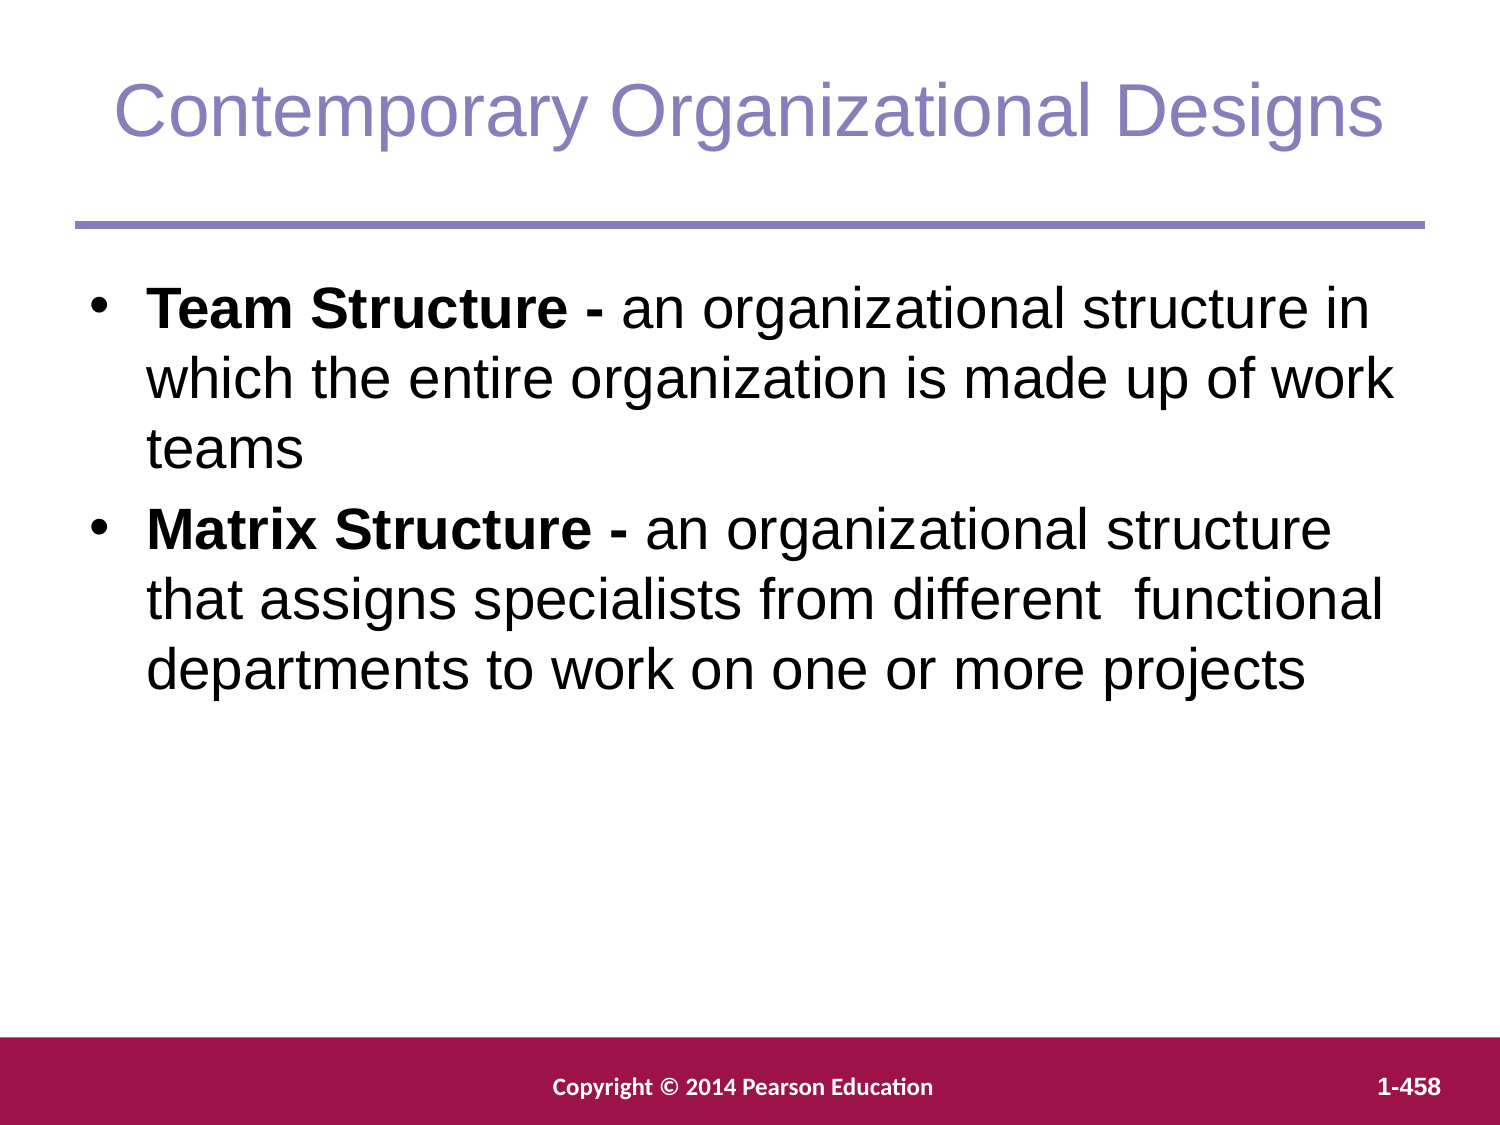

Contemporary Organizational Designs
Team Structure - an organizational structure in which the entire organization is made up of work teams
Matrix Structure - an organizational structure that assigns specialists from different  functional departments to work on one or more projects